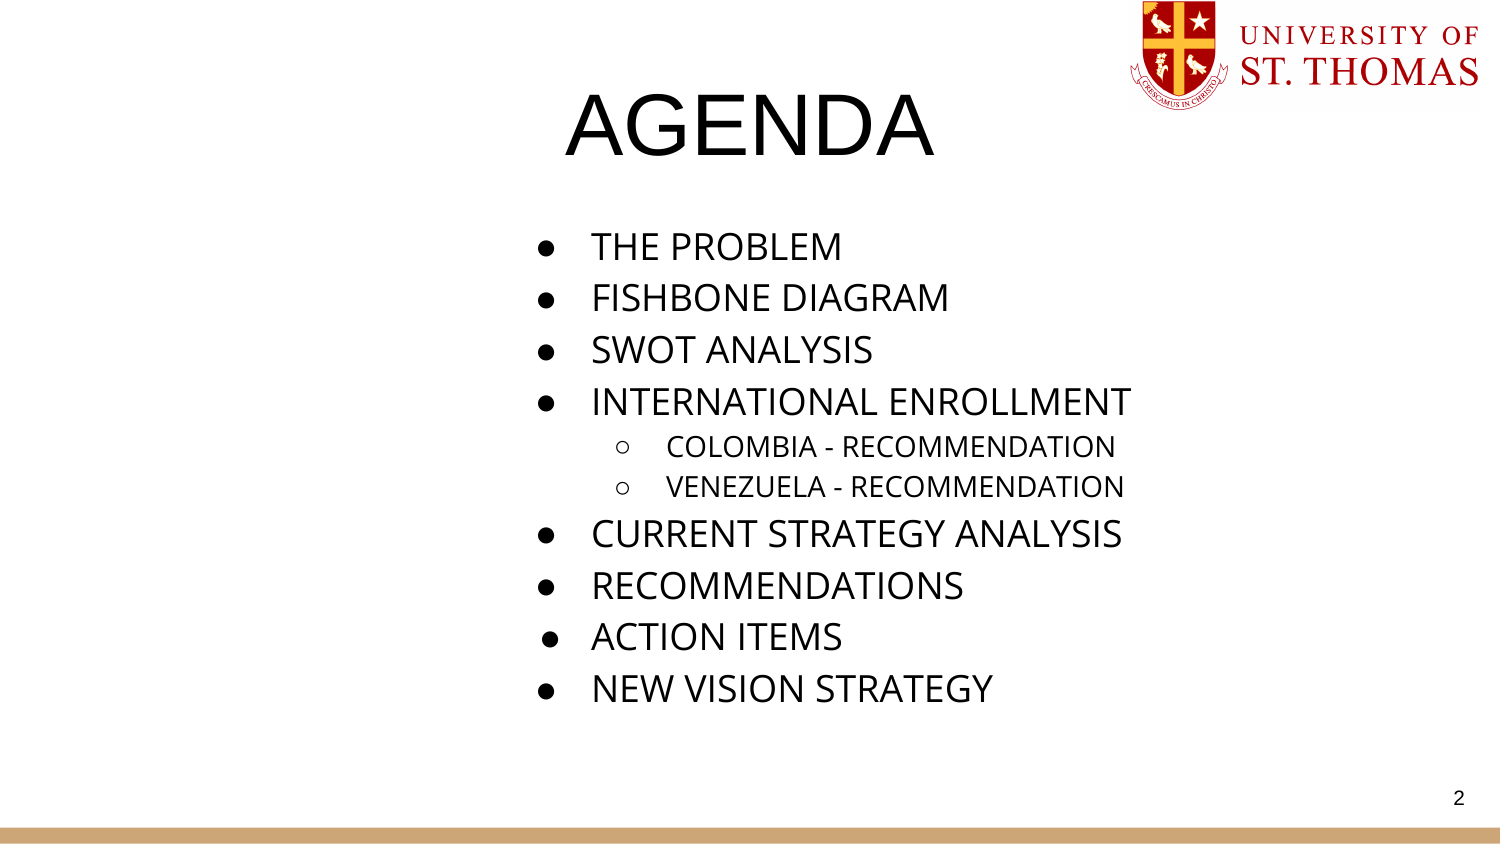

# AGENDA
THE PROBLEM
FISHBONE DIAGRAM
SWOT ANALYSIS
INTERNATIONAL ENROLLMENT
COLOMBIA - RECOMMENDATION
VENEZUELA - RECOMMENDATION
CURRENT STRATEGY ANALYSIS
RECOMMENDATIONS
ACTION ITEMS
NEW VISION STRATEGY
2